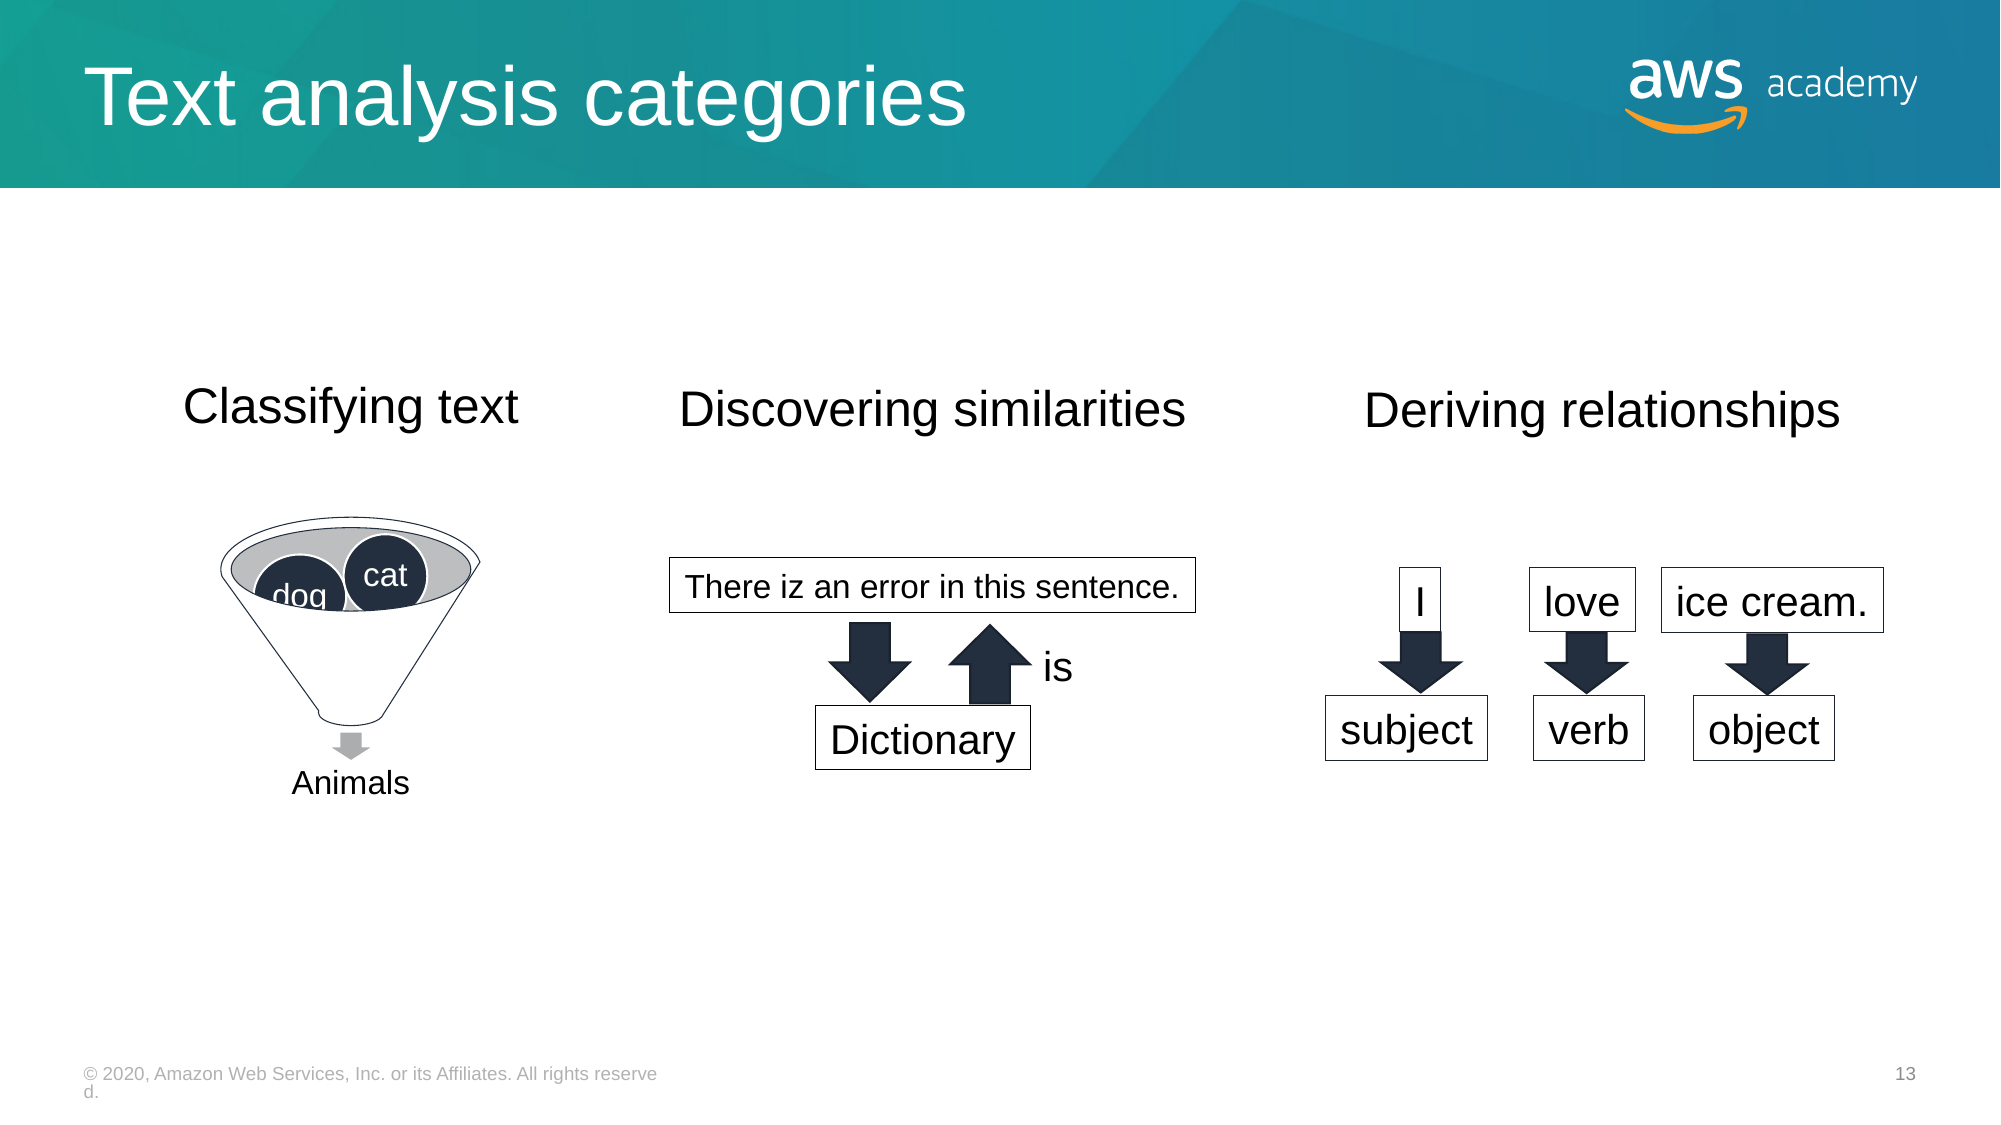

# Text analysis categories
Classifying text

cat
dog
cow

Animals
Discovering similarities
There iz an error in this sentence.

is
Dictionary
Deriving relationships
I
love
ice cream.

subject
verb
object
© 2020, Amazon Web Services, Inc. or its Affiliates. All rights reserved.
13